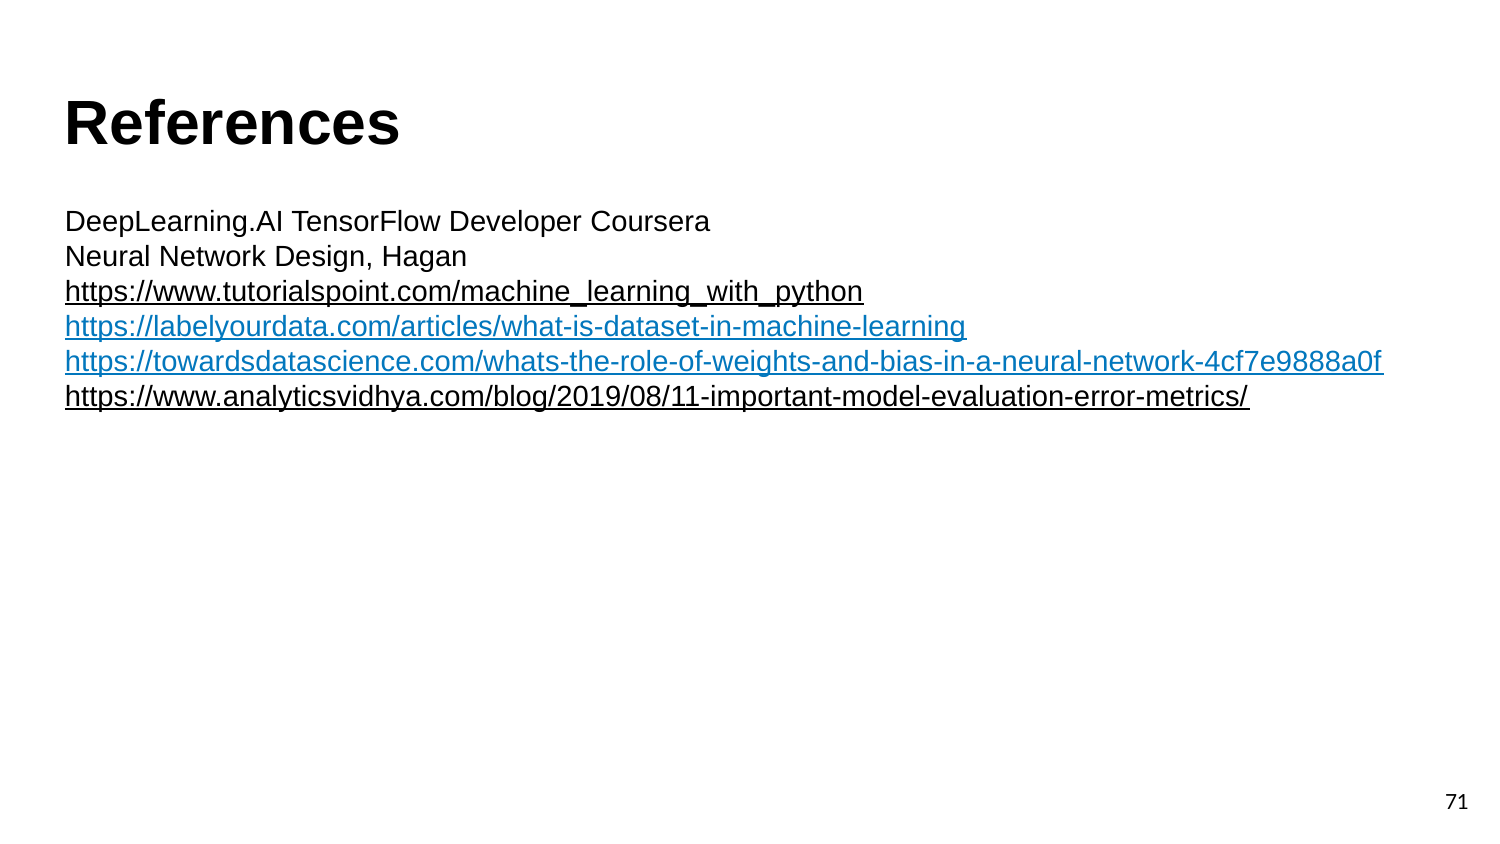

# References

DeepLearning.AI TensorFlow Developer Coursera
Neural Network Design, Hagan
https://www.tutorialspoint.com/machine_learning_with_python
https://labelyourdata.com/articles/what-is-dataset-in-machine-learning
https://towardsdatascience.com/whats-the-role-of-weights-and-bias-in-a-neural-network-4cf7e9888a0f
https://www.analyticsvidhya.com/blog/2019/08/11-important-model-evaluation-error-metrics/

71